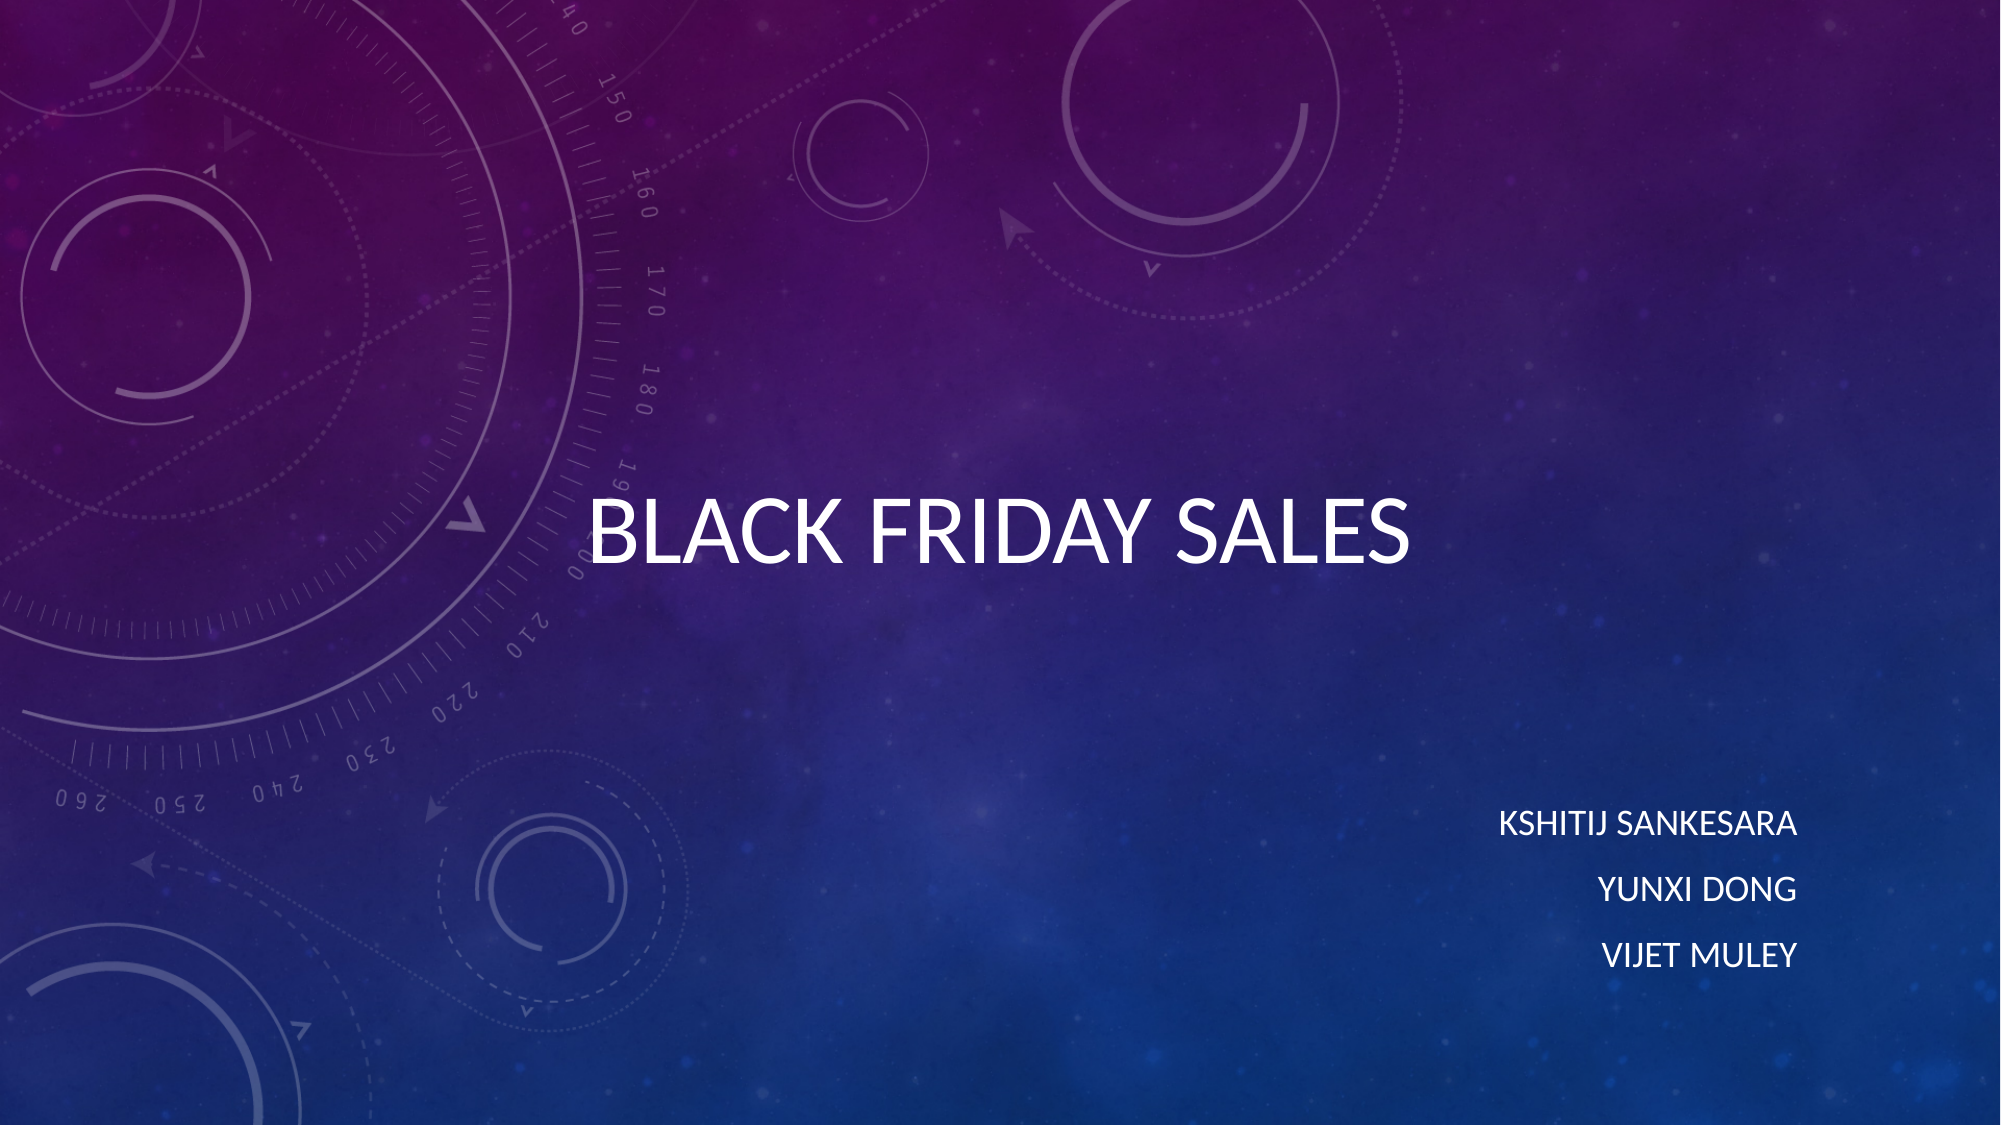

# BLACK FRIDAY SALES
KSHITIJ SANKESARA
YUNXI DONG
VIJET MULEY